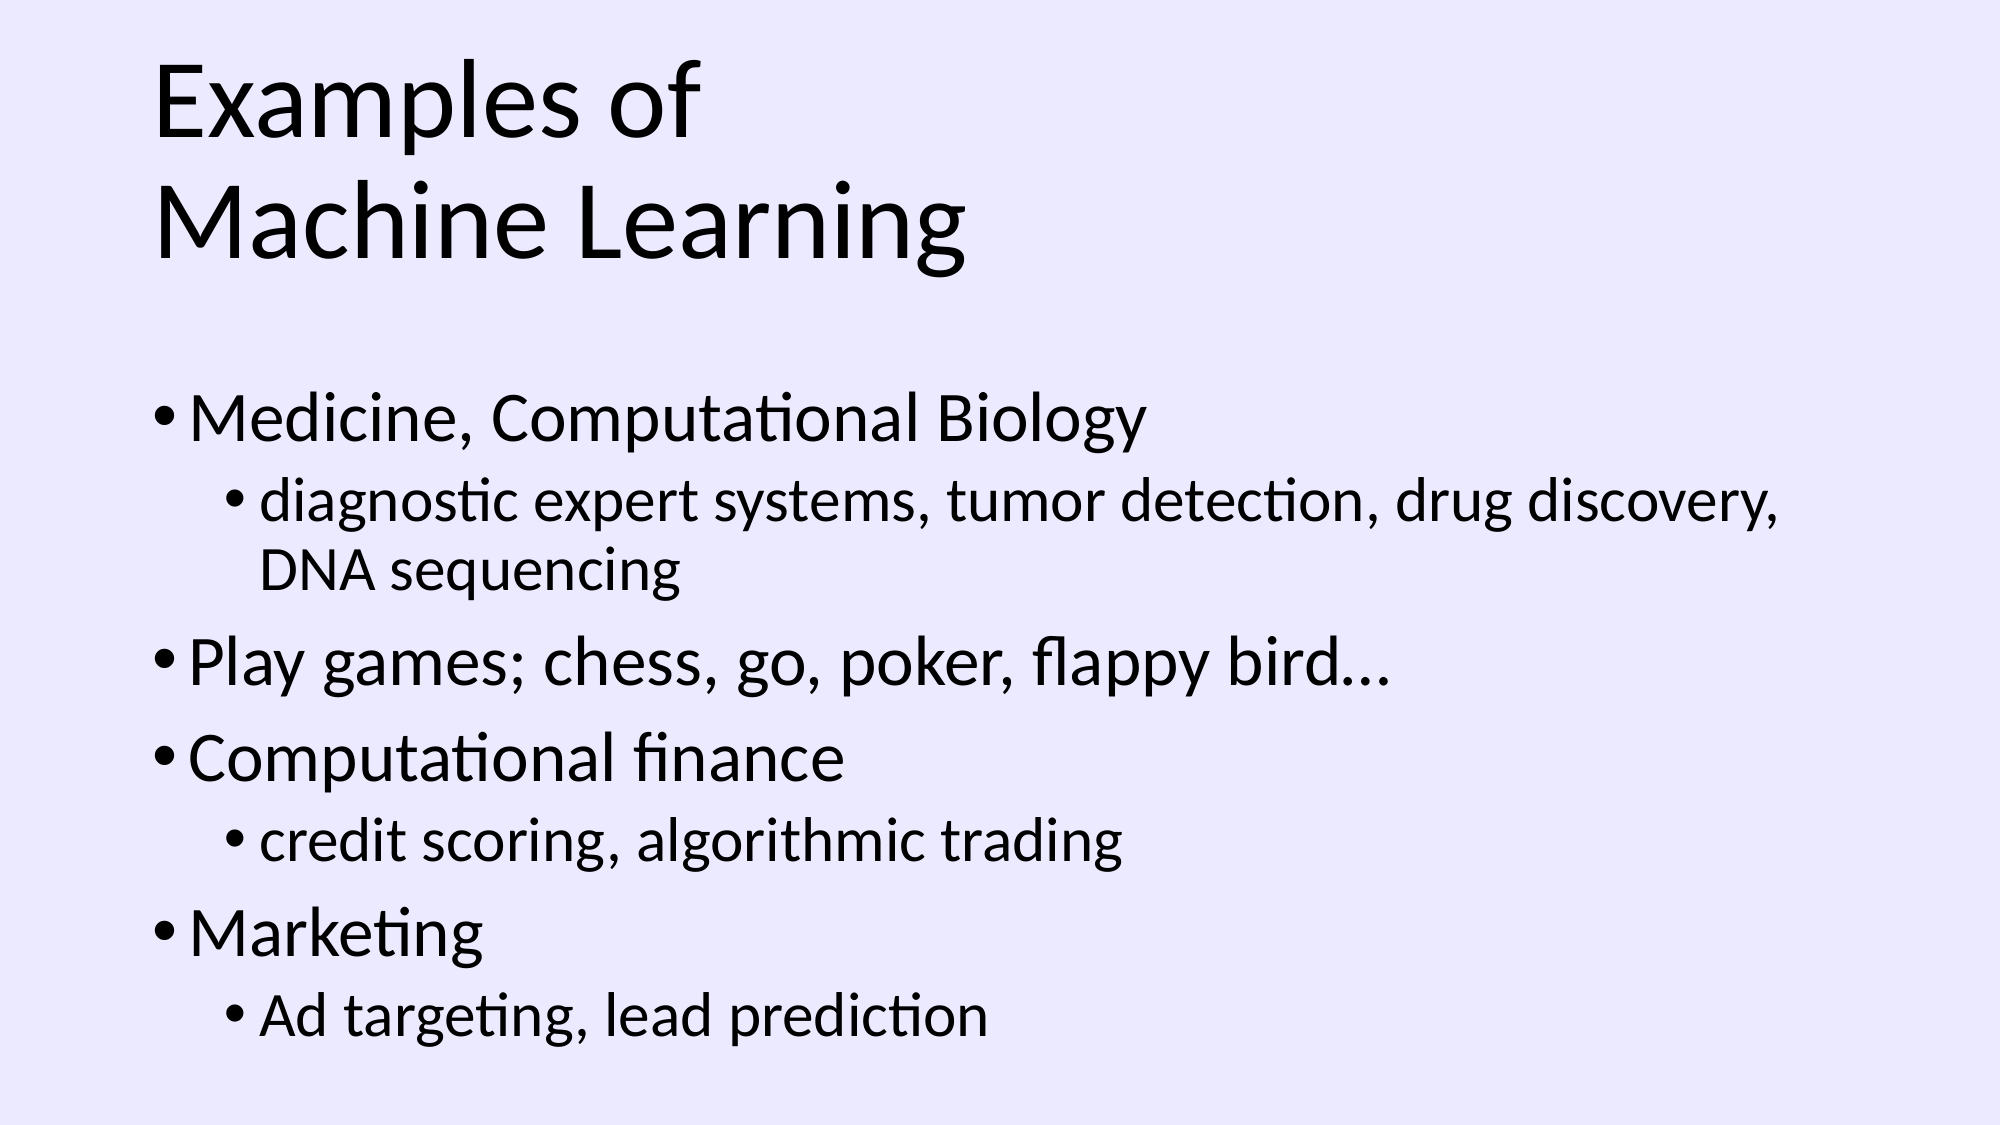

# Examples of Machine Learning
Medicine, Computational Biology
diagnostic expert systems, tumor detection, drug discovery, DNA sequencing
Play games; chess, go, poker, flappy bird…
Computational finance
credit scoring, algorithmic trading
Marketing
Ad targeting, lead prediction